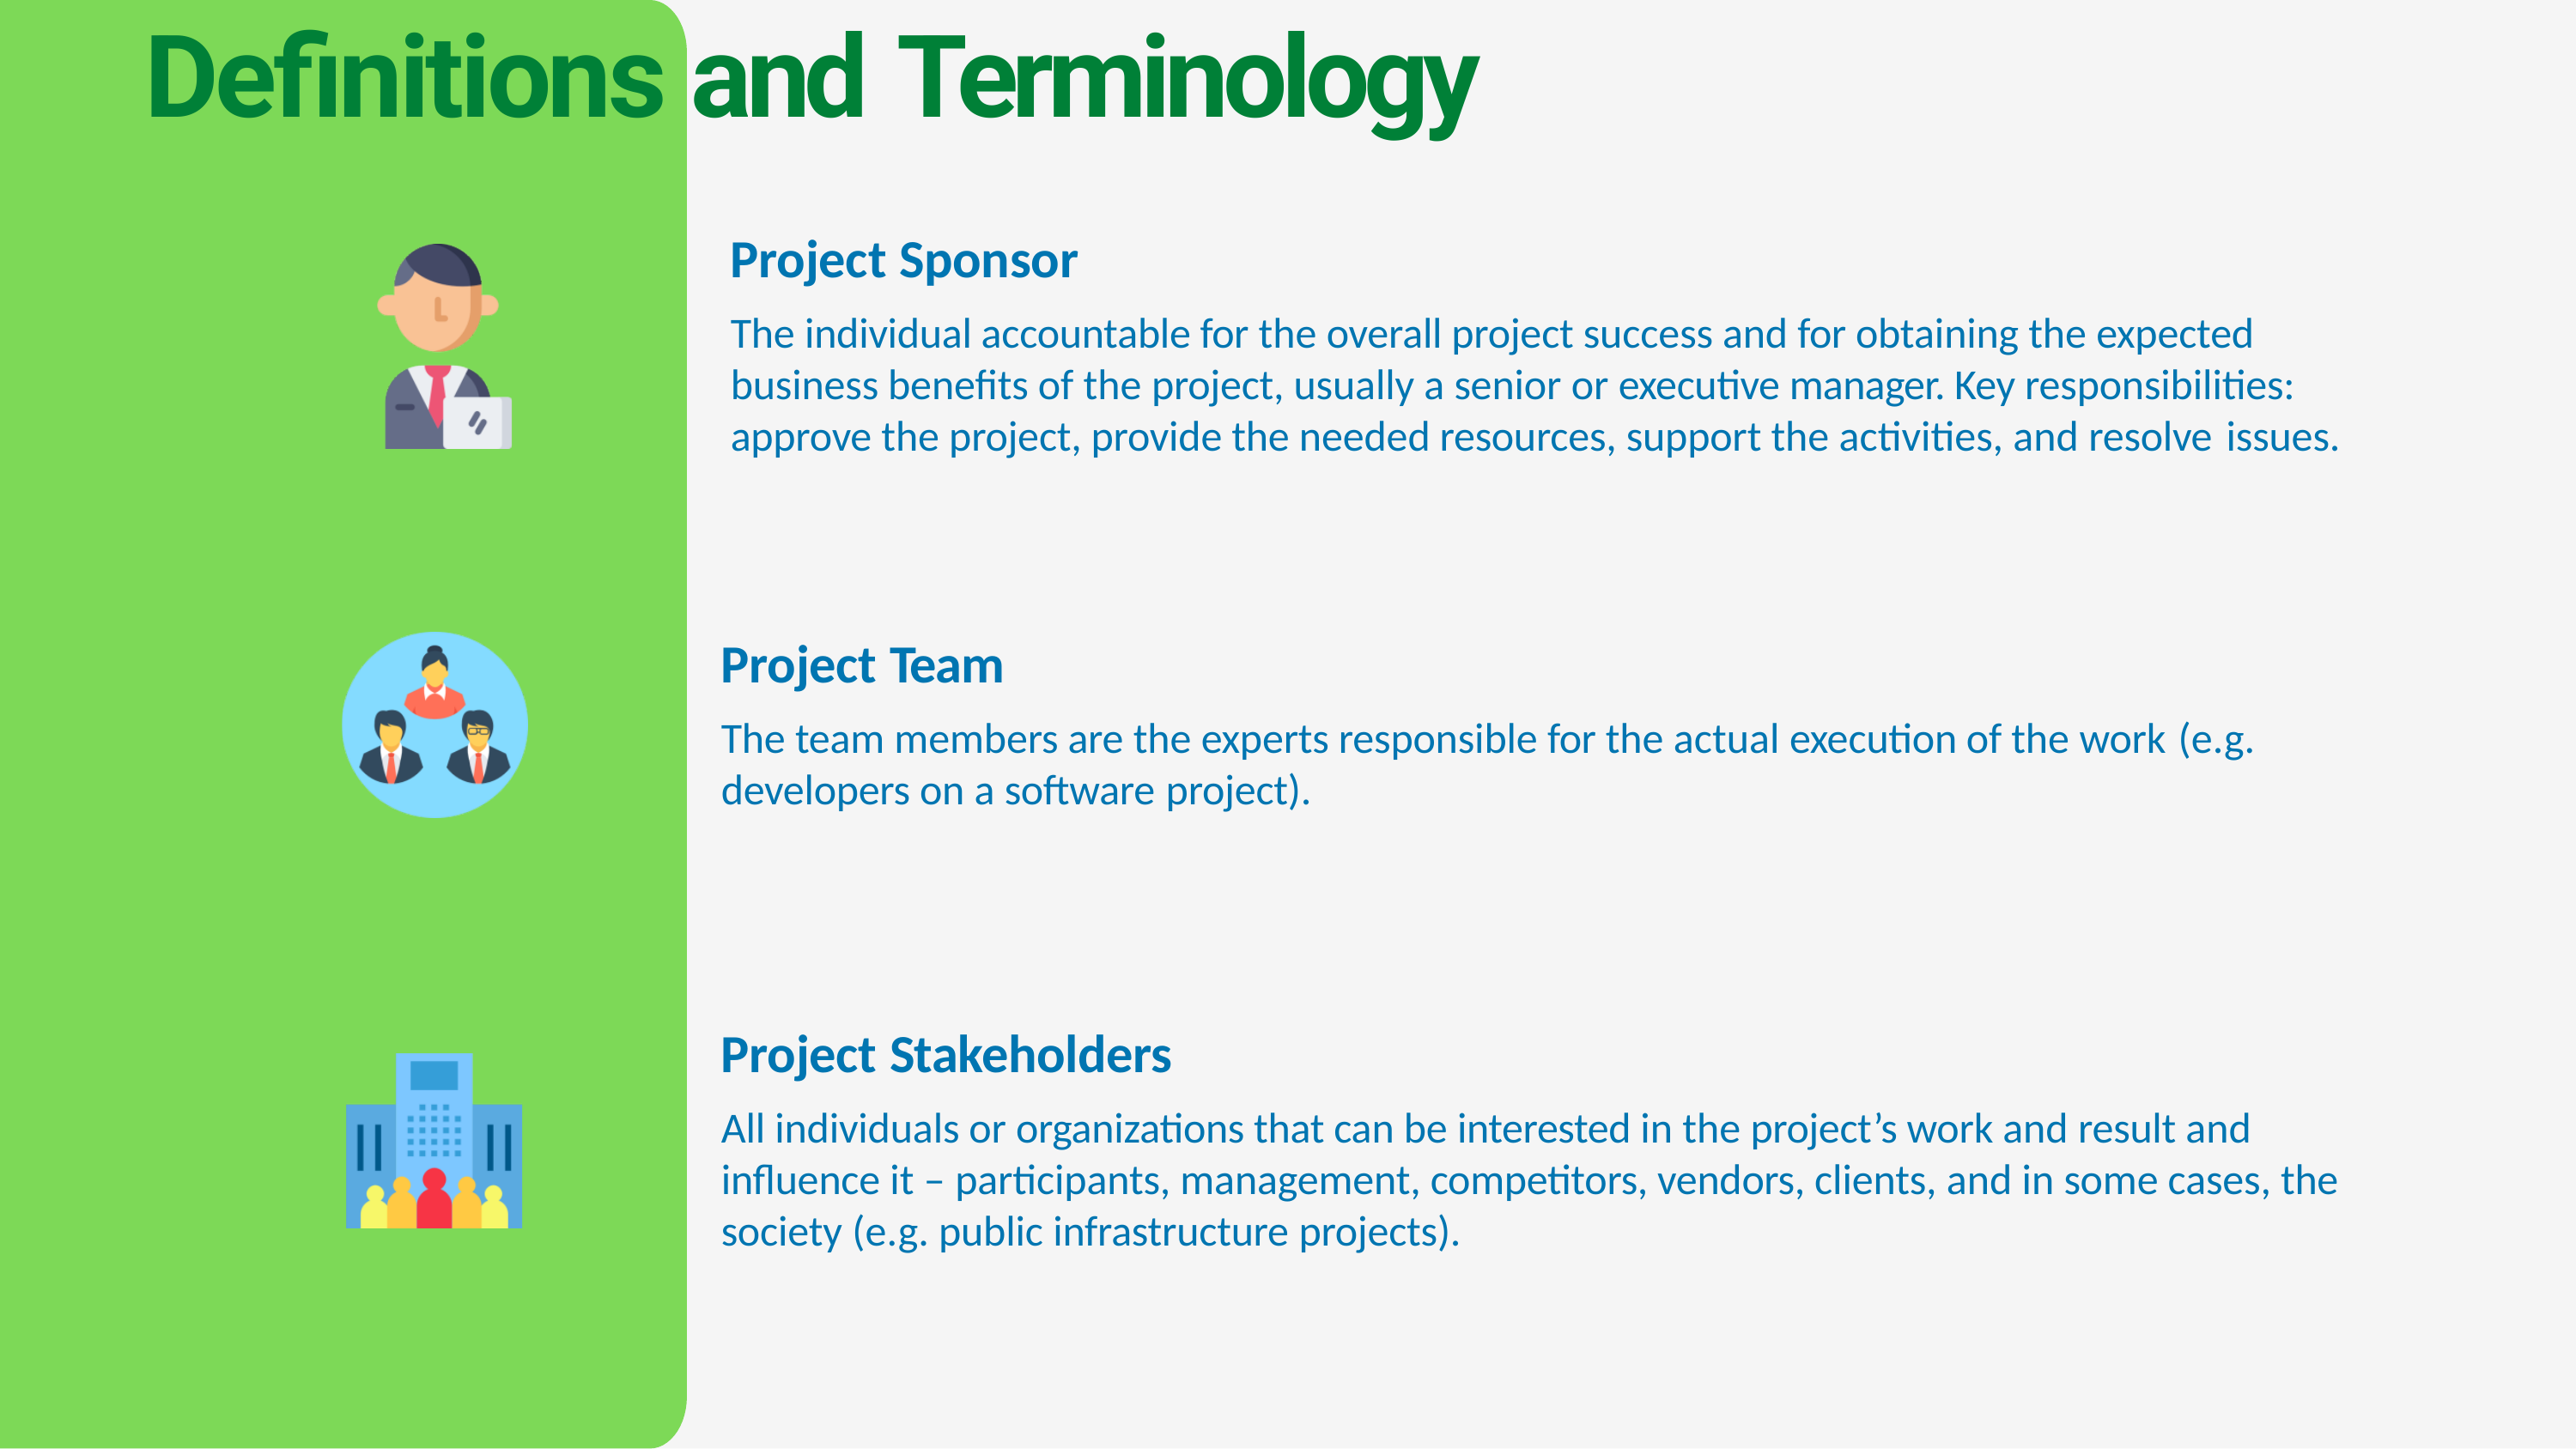

# Definitions and Terminology
Project Sponsor
The individual accountable for the overall project success and for obtaining the expected  business benefits of the project, usually a senior or executive manager. Key responsibilities:  approve the project, provide the needed resources, support the activities, and resolve issues.

Project Team
The team members are the experts responsible for the actual execution of the work (e.g.
developers on a software project).

Project Stakeholders
All individuals or organizations that can be interested in the project’s work and result and  influence it – participants, management, competitors, vendors, clients, and in some cases, the  society (e.g. public infrastructure projects).